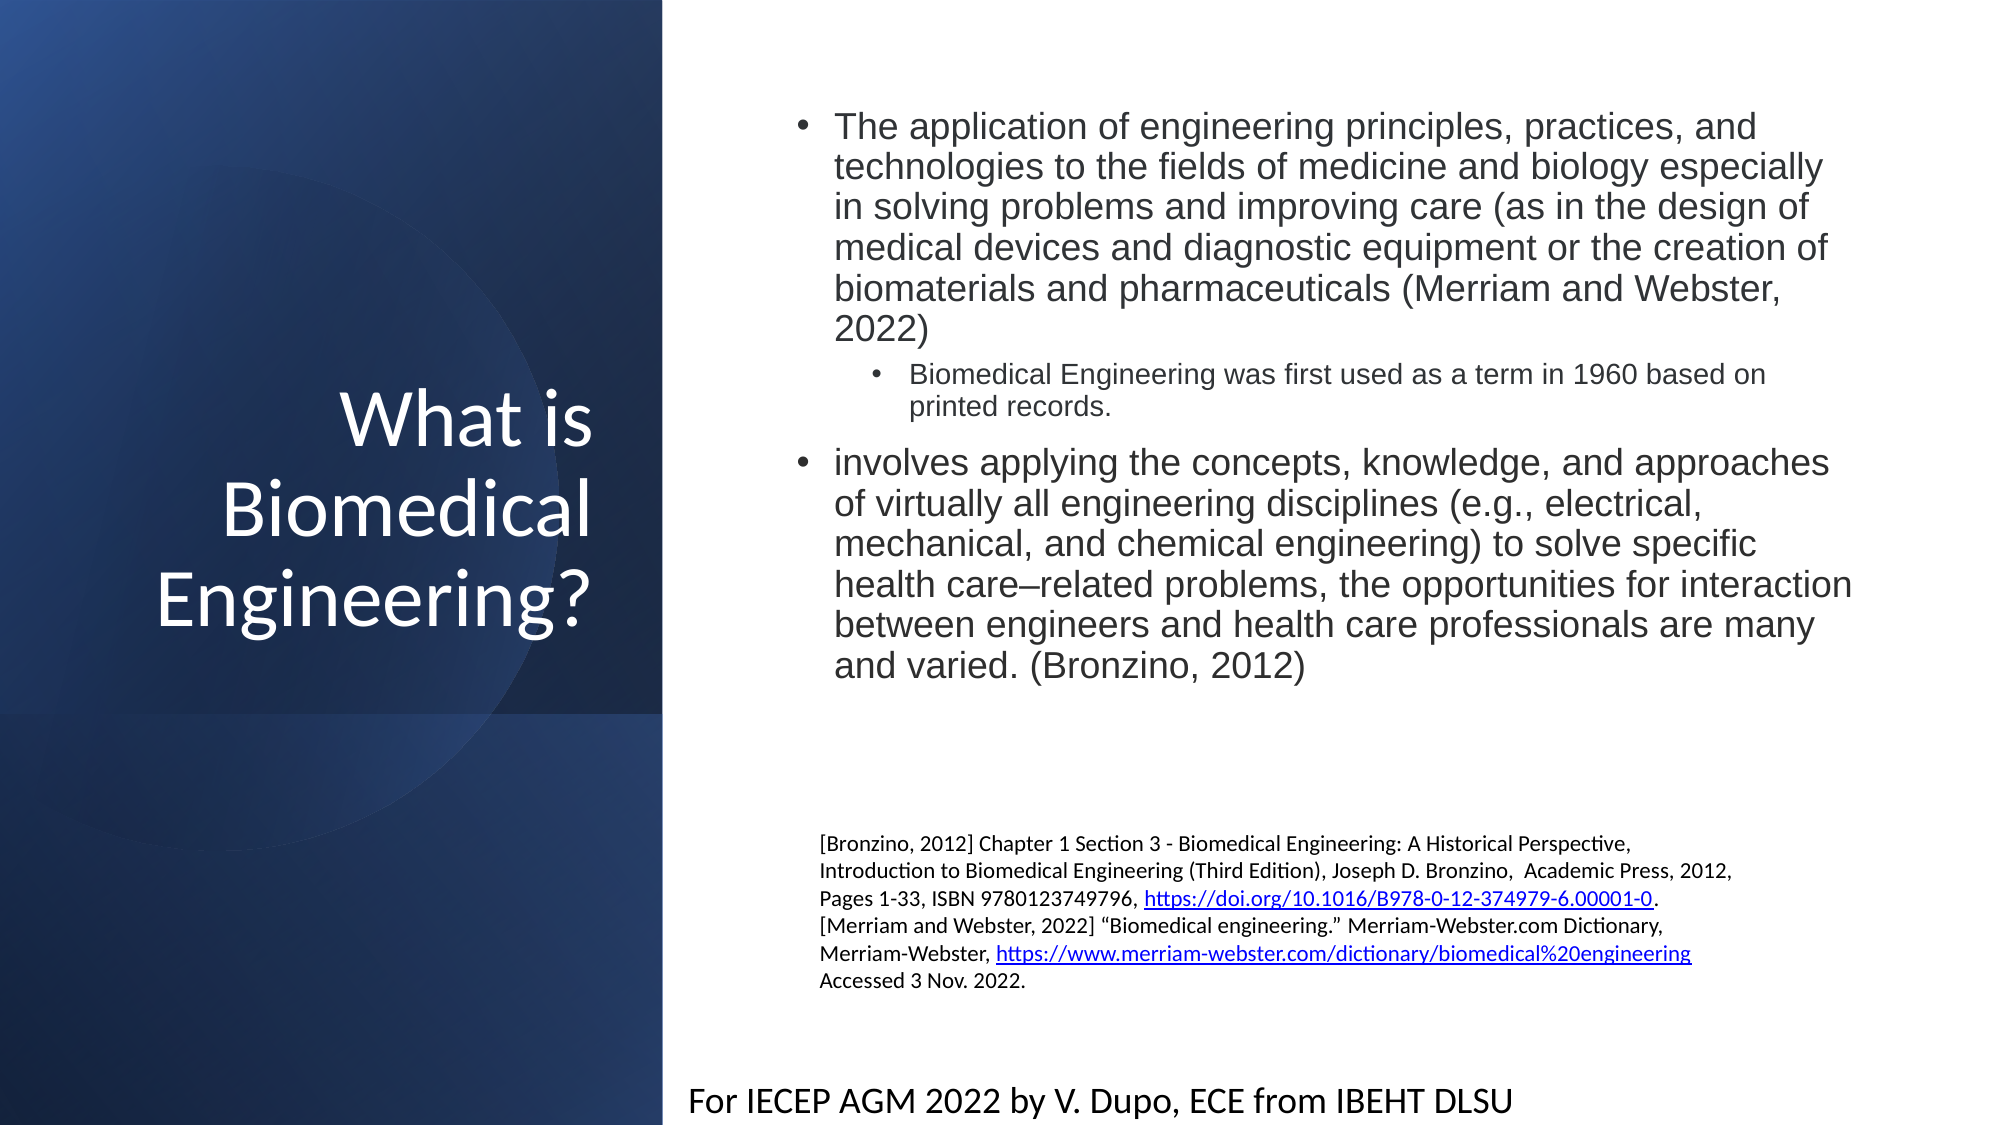

The application of engineering principles, practices, and technologies to the fields of medicine and biology especially in solving problems and improving care (as in the design of medical devices and diagnostic equipment or the creation of biomaterials and pharmaceuticals (Merriam and Webster, 2022)
Biomedical Engineering was first used as a term in 1960 based on printed records.
involves applying the concepts, knowledge, and approaches of virtually all engineering disciplines (e.g., electrical, mechanical, and chemical engineering) to solve specific health care–related problems, the opportunities for interaction between engineers and health care professionals are many and varied. (Bronzino, 2012)
# What is Biomedical Engineering?

[Bronzino, 2012] Chapter 1 Section 3 - Biomedical Engineering: A Historical Perspective, Introduction to Biomedical Engineering (Third Edition), Joseph D. Bronzino,  Academic Press, 2012, Pages 1-33, ISBN 9780123749796, https://doi.org/10.1016/B978-0-12-374979-6.00001-0.
[Merriam and Webster, 2022] “Biomedical engineering.” Merriam-Webster.com Dictionary, Merriam-Webster, https://www.merriam-webster.com/dictionary/biomedical%20engineering  Accessed 3 Nov. 2022.
For IECEP AGM 2022 by V. Dupo, ECE from IBEHT DLSU